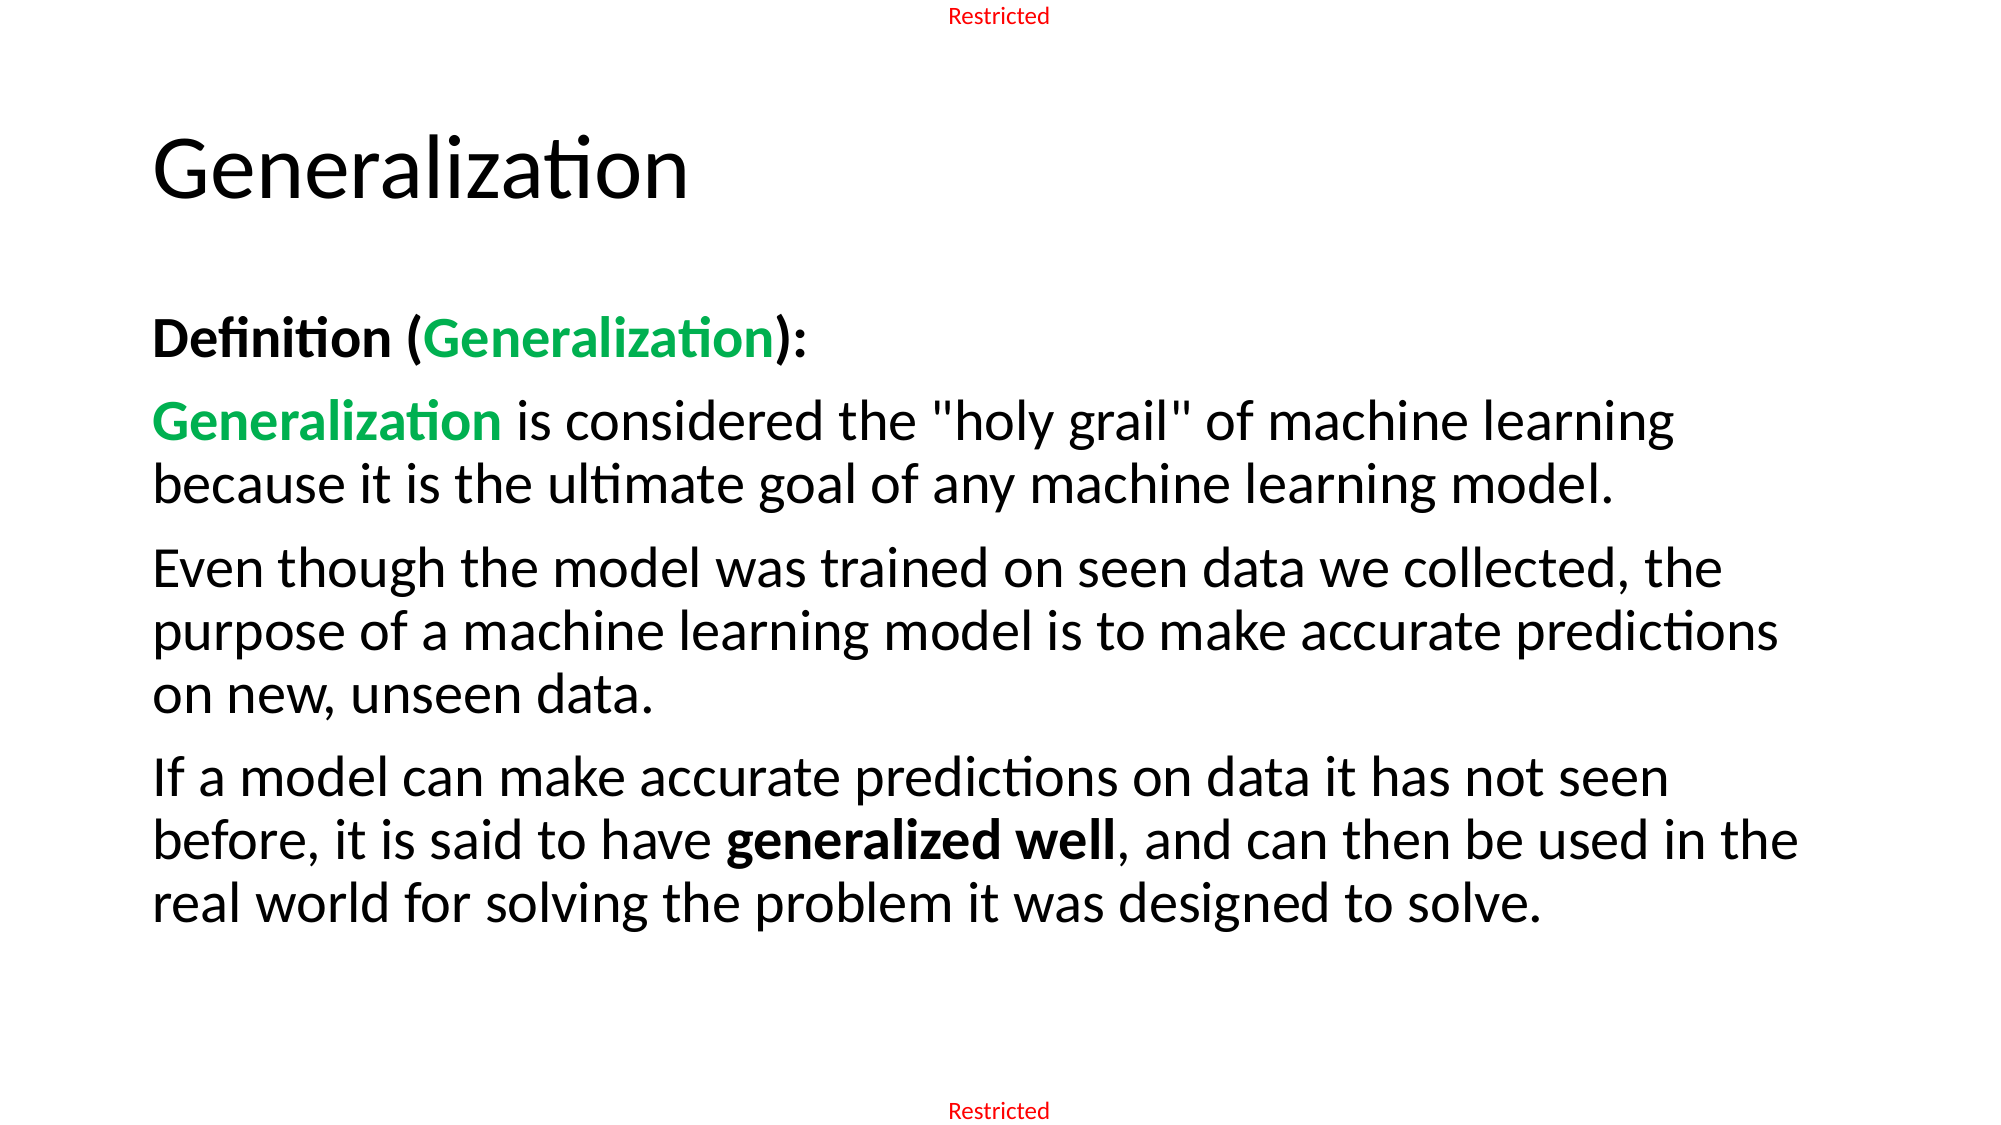

# Generalization
Definition (Generalization):
Generalization is considered the "holy grail" of machine learning because it is the ultimate goal of any machine learning model.
Even though the model was trained on seen data we collected, the purpose of a machine learning model is to make accurate predictions on new, unseen data.
If a model can make accurate predictions on data it has not seen before, it is said to have generalized well, and can then be used in the real world for solving the problem it was designed to solve.